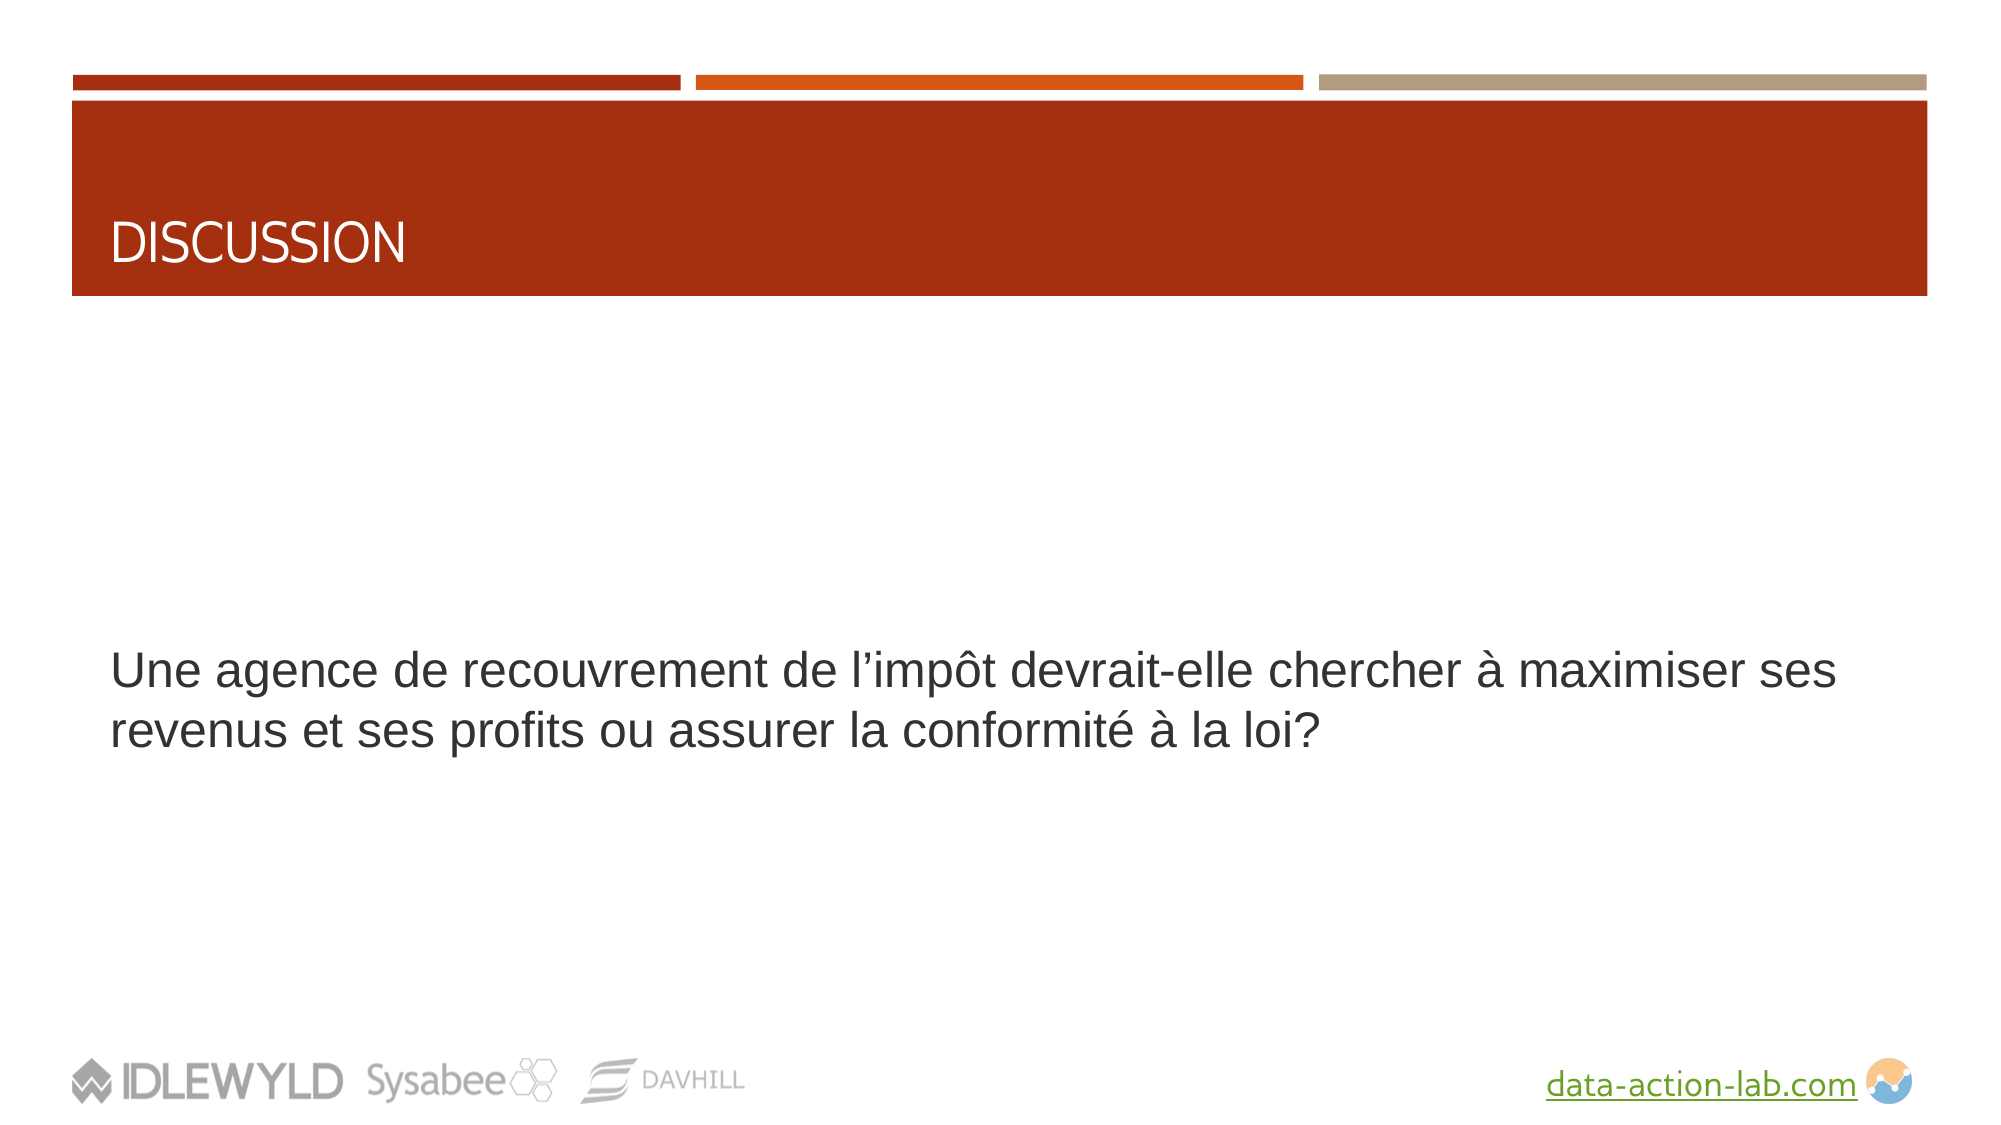

# DISCUSSION
Une agence de recouvrement de l’impôt devrait-elle chercher à maximiser ses revenus et ses profits ou assurer la conformité à la loi?